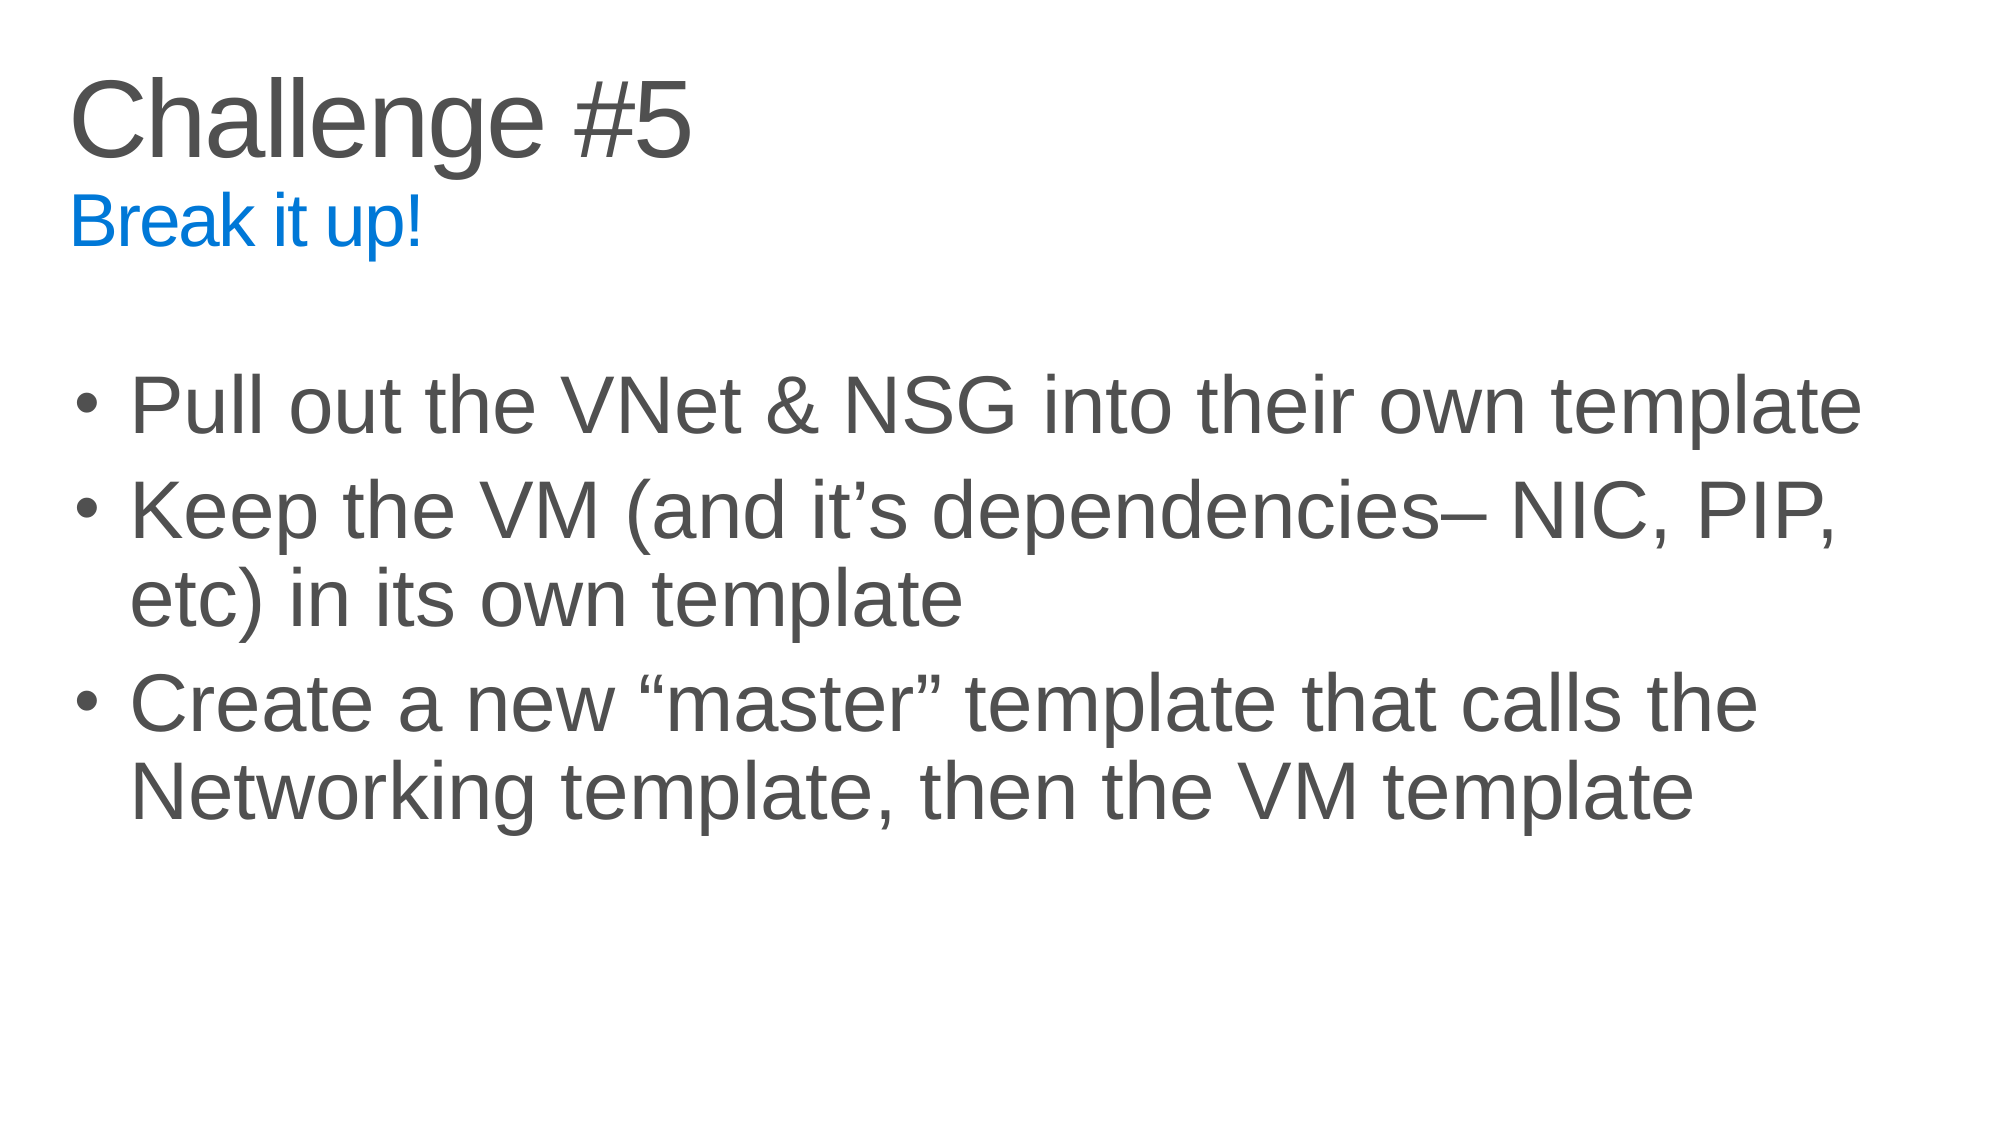

# Challenge #5 Break it up!
Pull out the VNet & NSG into their own template
Keep the VM (and it’s dependencies– NIC, PIP, etc) in its own template
Create a new “master” template that calls the Networking template, then the VM template